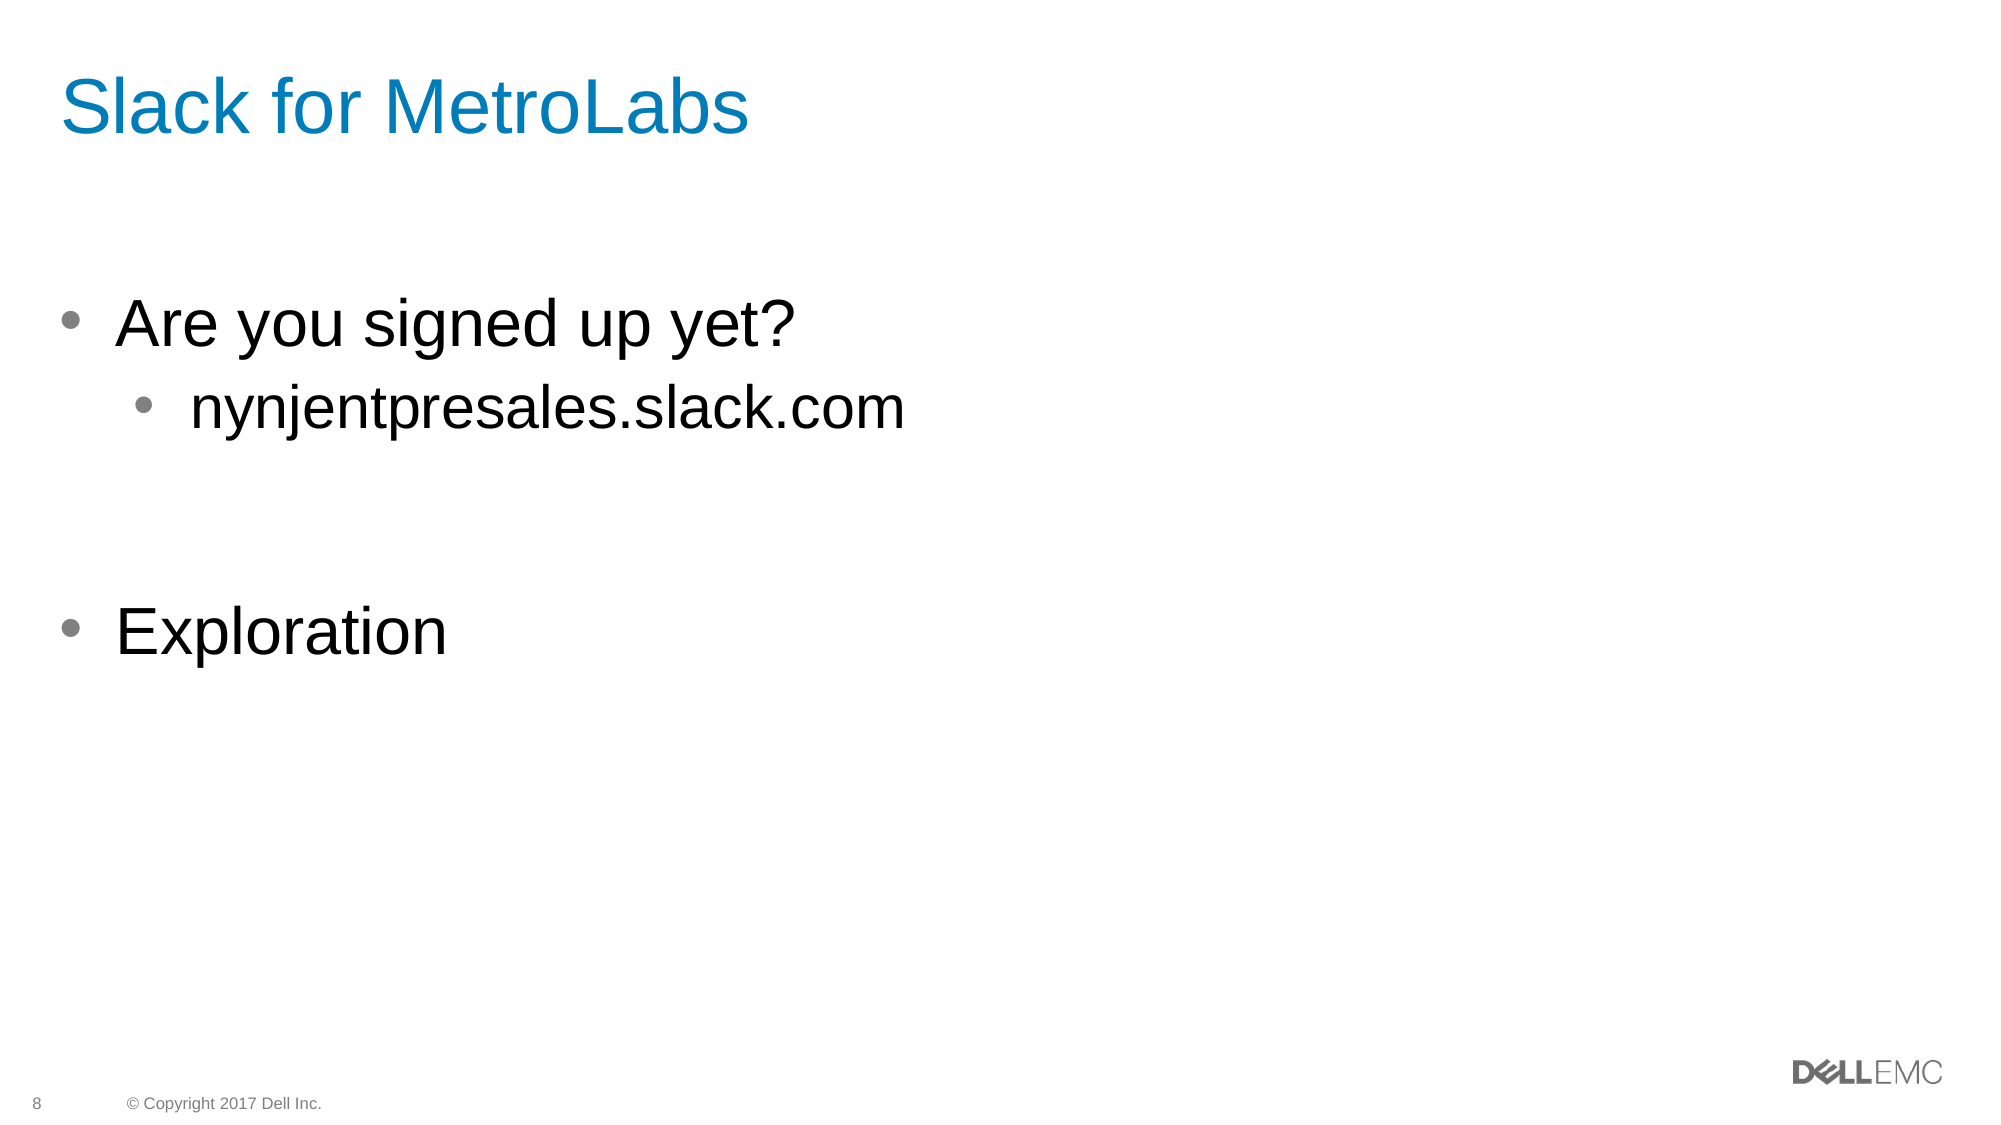

# Slack for MetroLabs
Are you signed up yet?
nynjentpresales.slack.com

Exploration